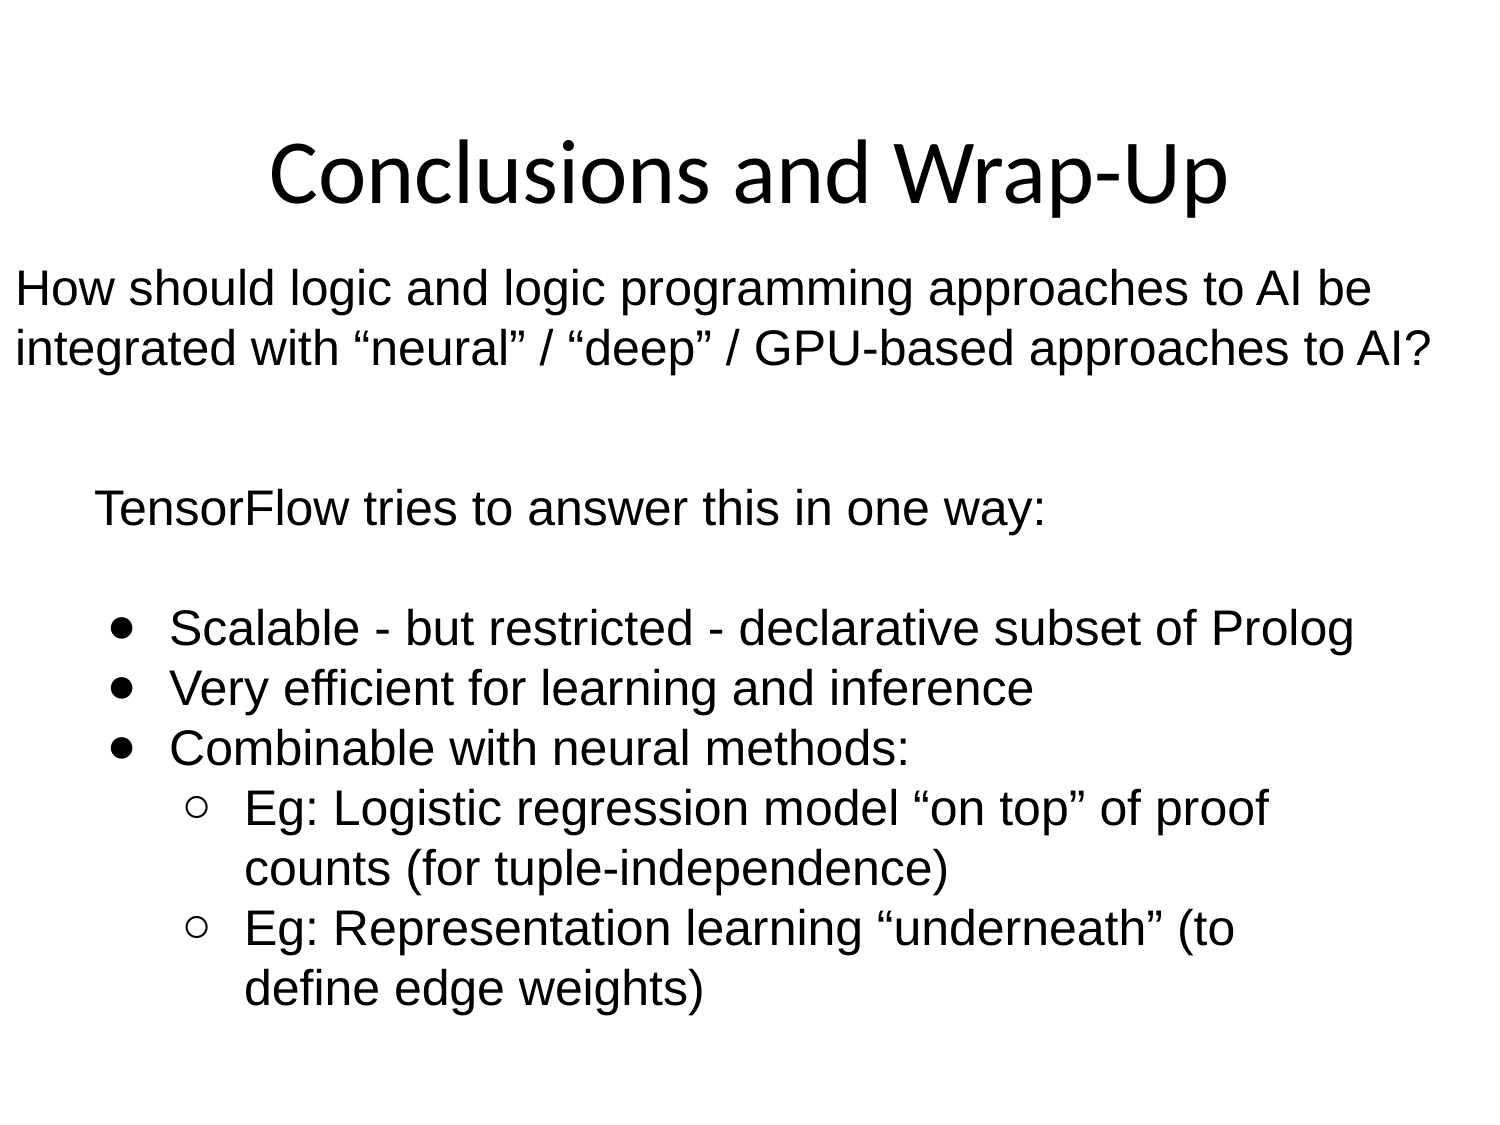

# Conclusions and Wrap-Up
How should logic and logic programming approaches to AI be integrated with “neural” / “deep” / GPU-based approaches to AI?
TensorFlow tries to answer this in one way:

Scalable - but restricted - declarative subset of Prolog
Very efficient for learning and inference
Combinable with neural methods:
Eg: Logistic regression model “on top” of proof counts (for tuple-independence)
Eg: Representation learning “underneath” (to define edge weights)